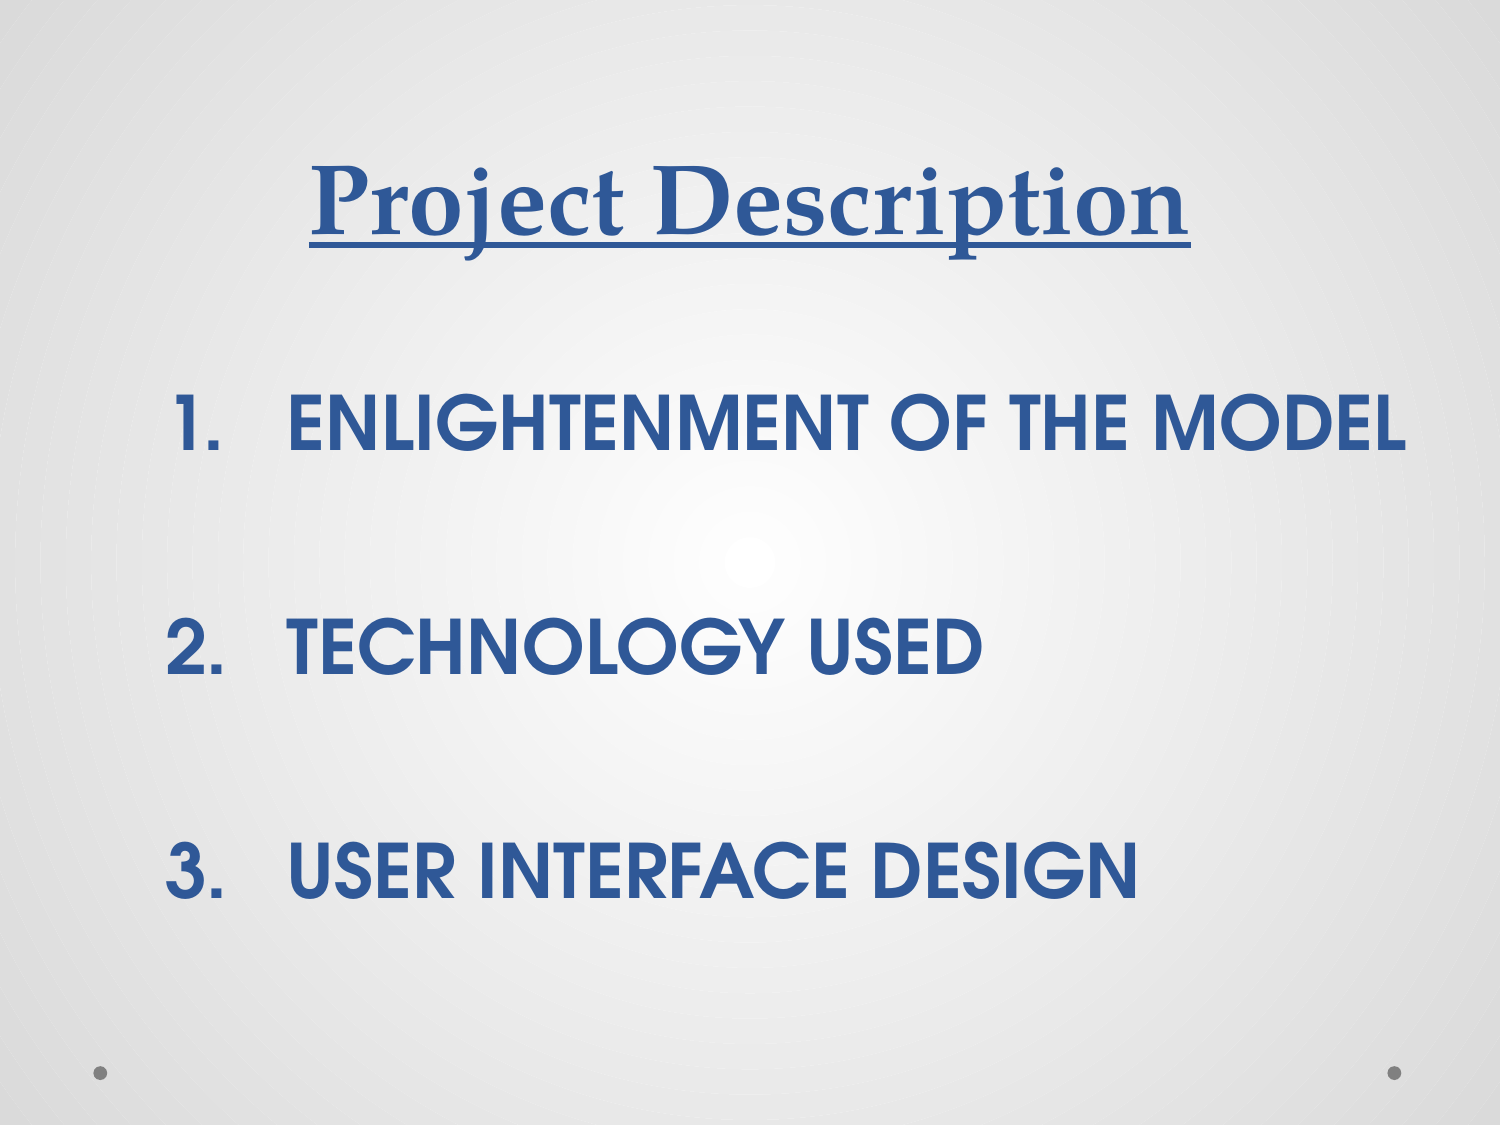

# Project Description

ENLIGHTENMENT OF THE MODEL

TECHNOLOGY USED

USER INTERFACE DESIGN